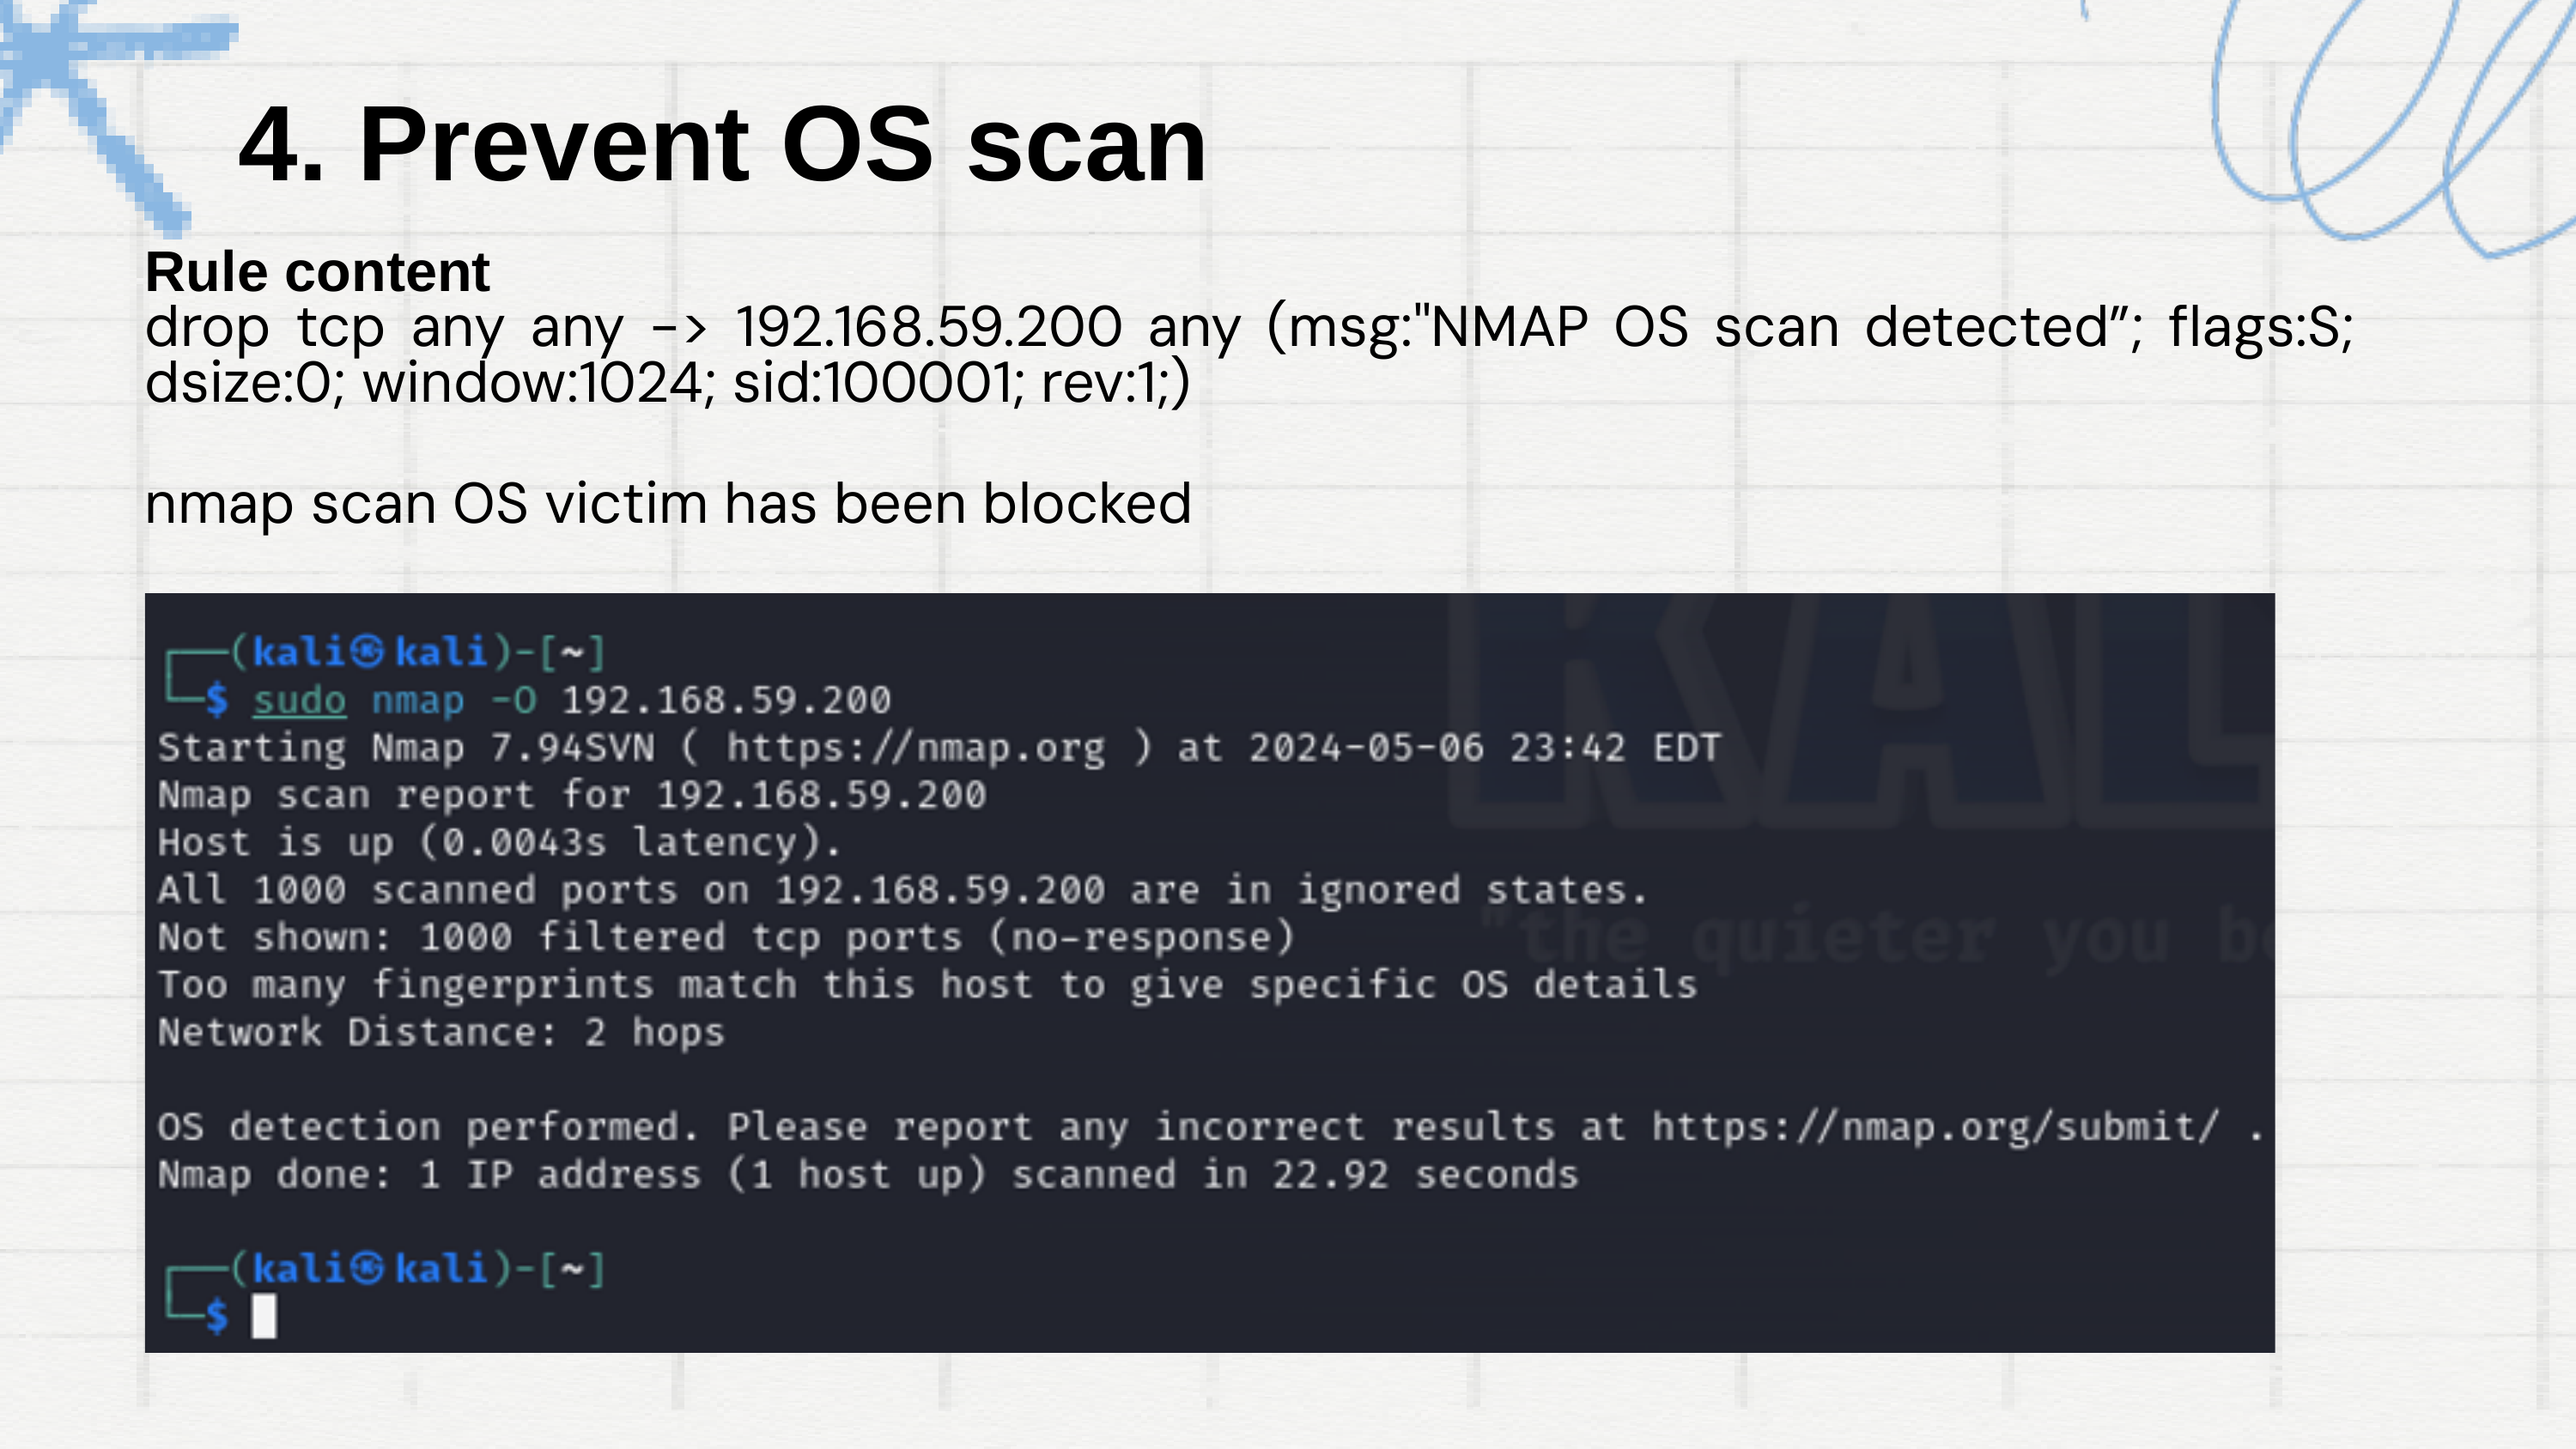

4. Prevent OS scan
Rule content
drop tcp any any -> 192.168.59.200 any (msg:"NMAP OS scan detected”; flags:S; dsize:0; window:1024; sid:100001; rev:1;)
nmap scan OS victim has been blocked